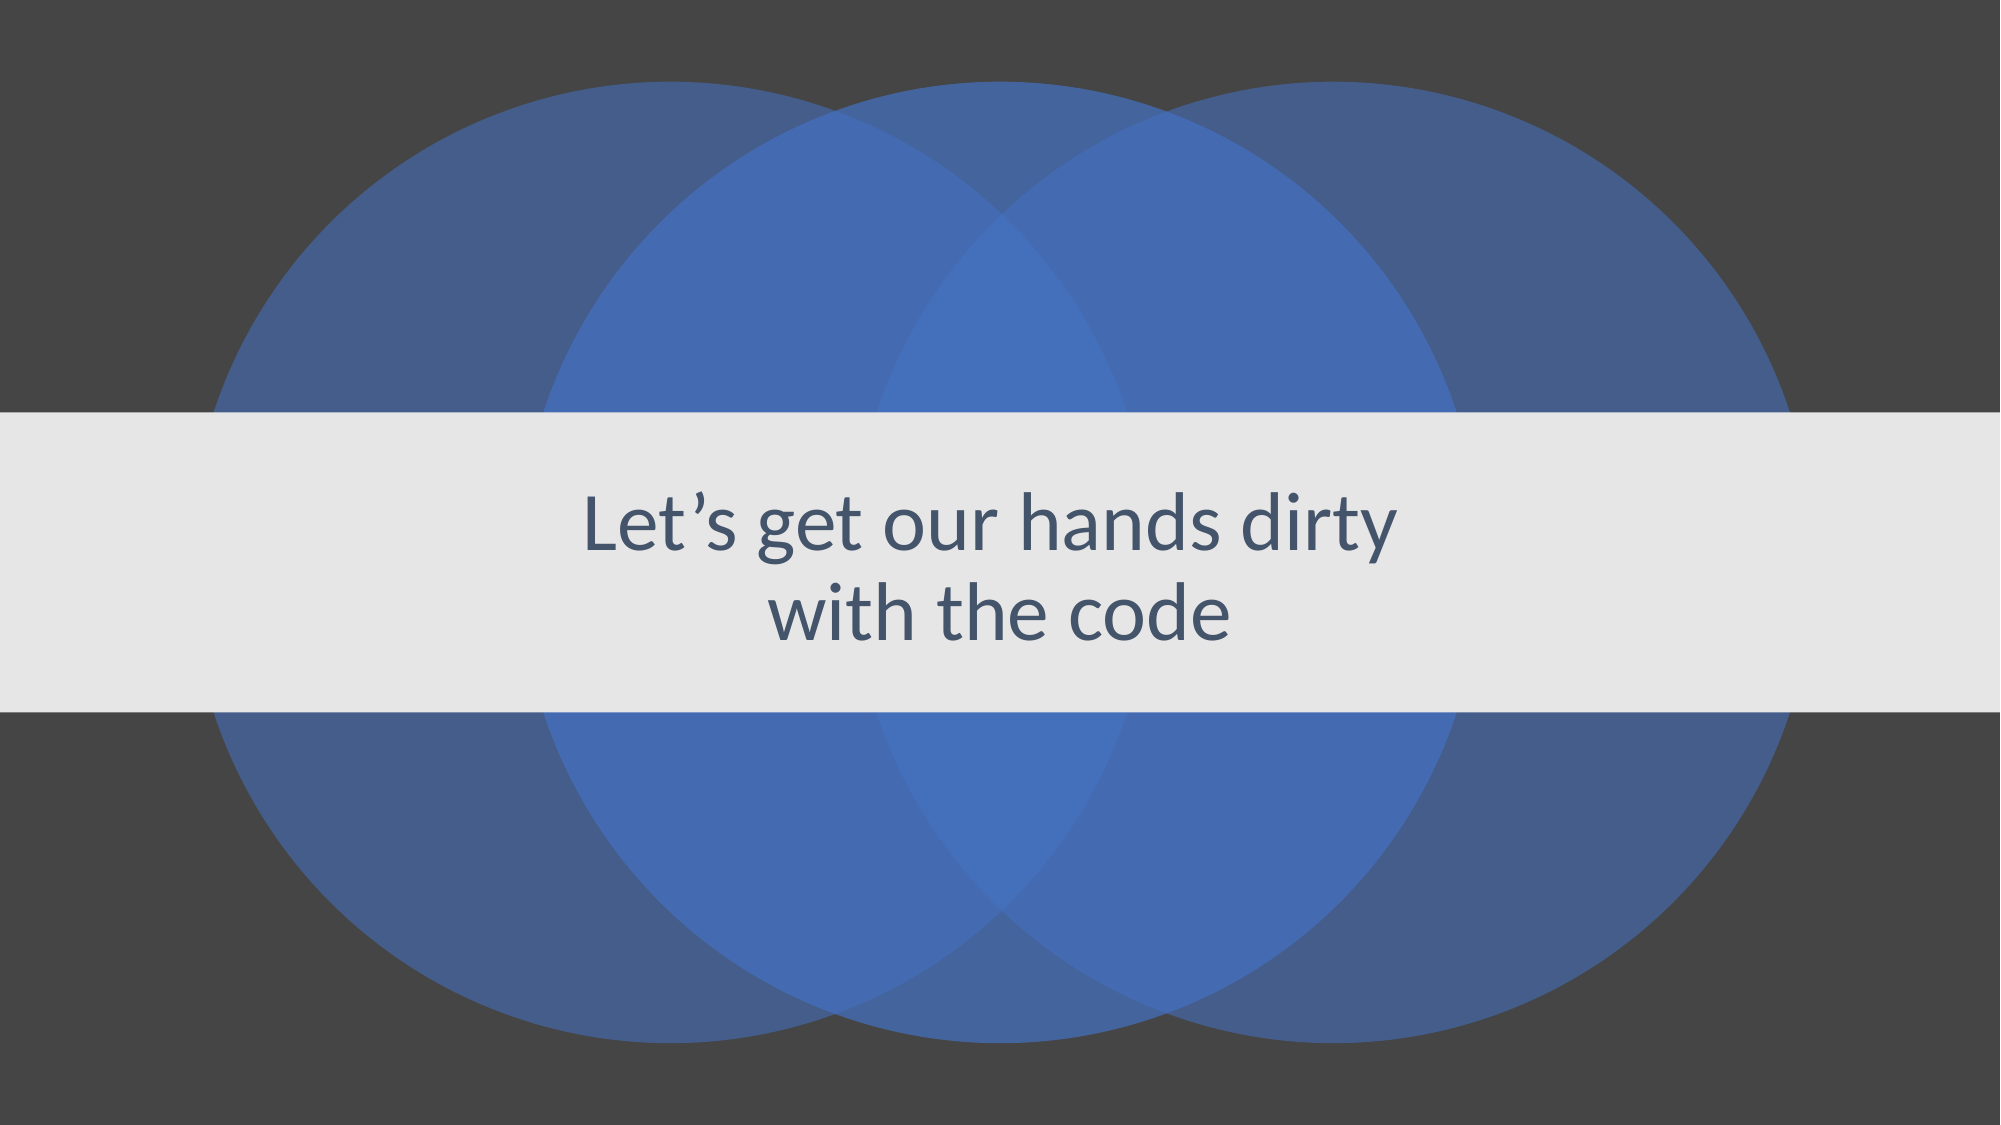

# Let’s get our hands dirty with the code